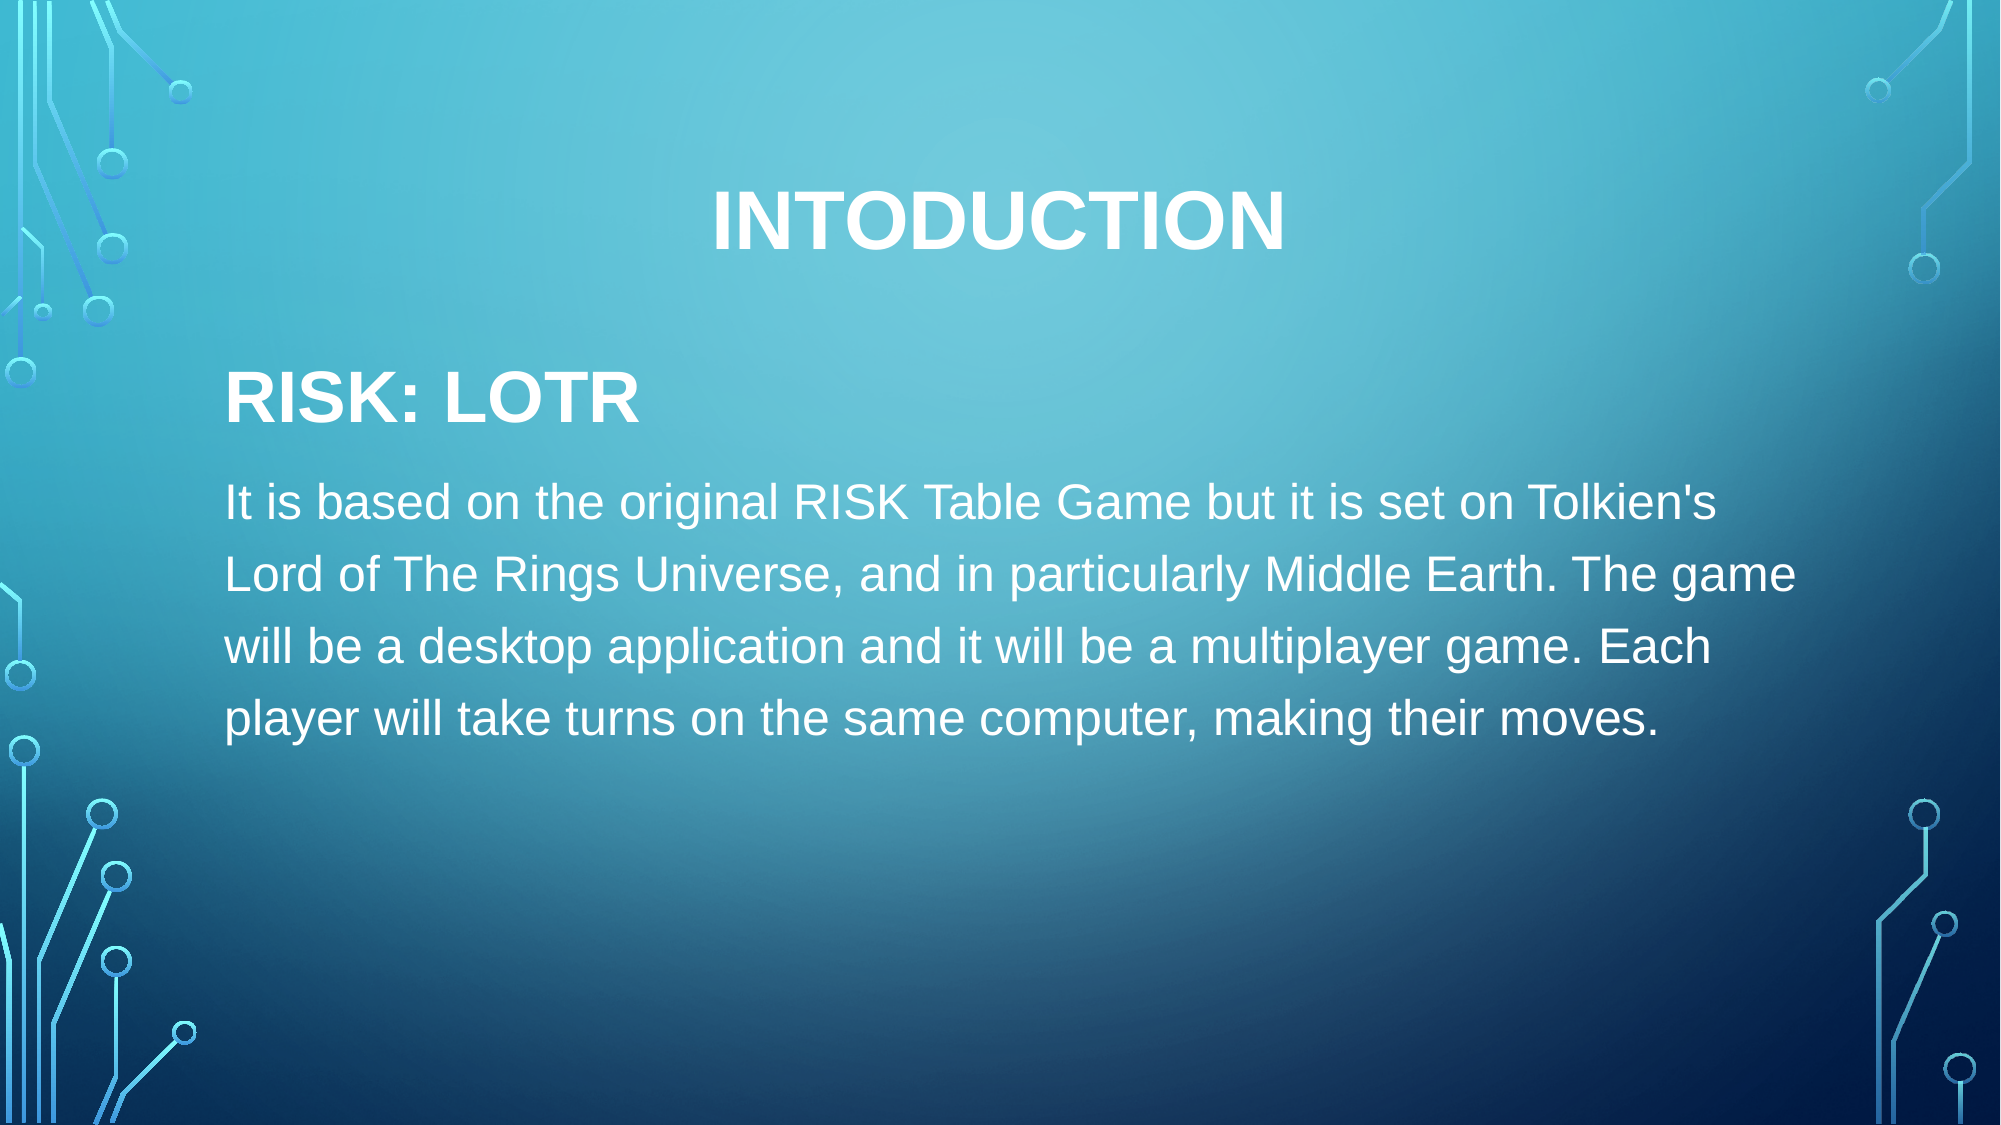

# INTODUCTION
RISK: LOTR
It is based on the original RISK Table Game but it is set on Tolkien's Lord of The Rings Universe, and in particularly Middle Earth. The game will be a desktop application and it will be a multiplayer game. Each player will take turns on the same computer, making their moves.